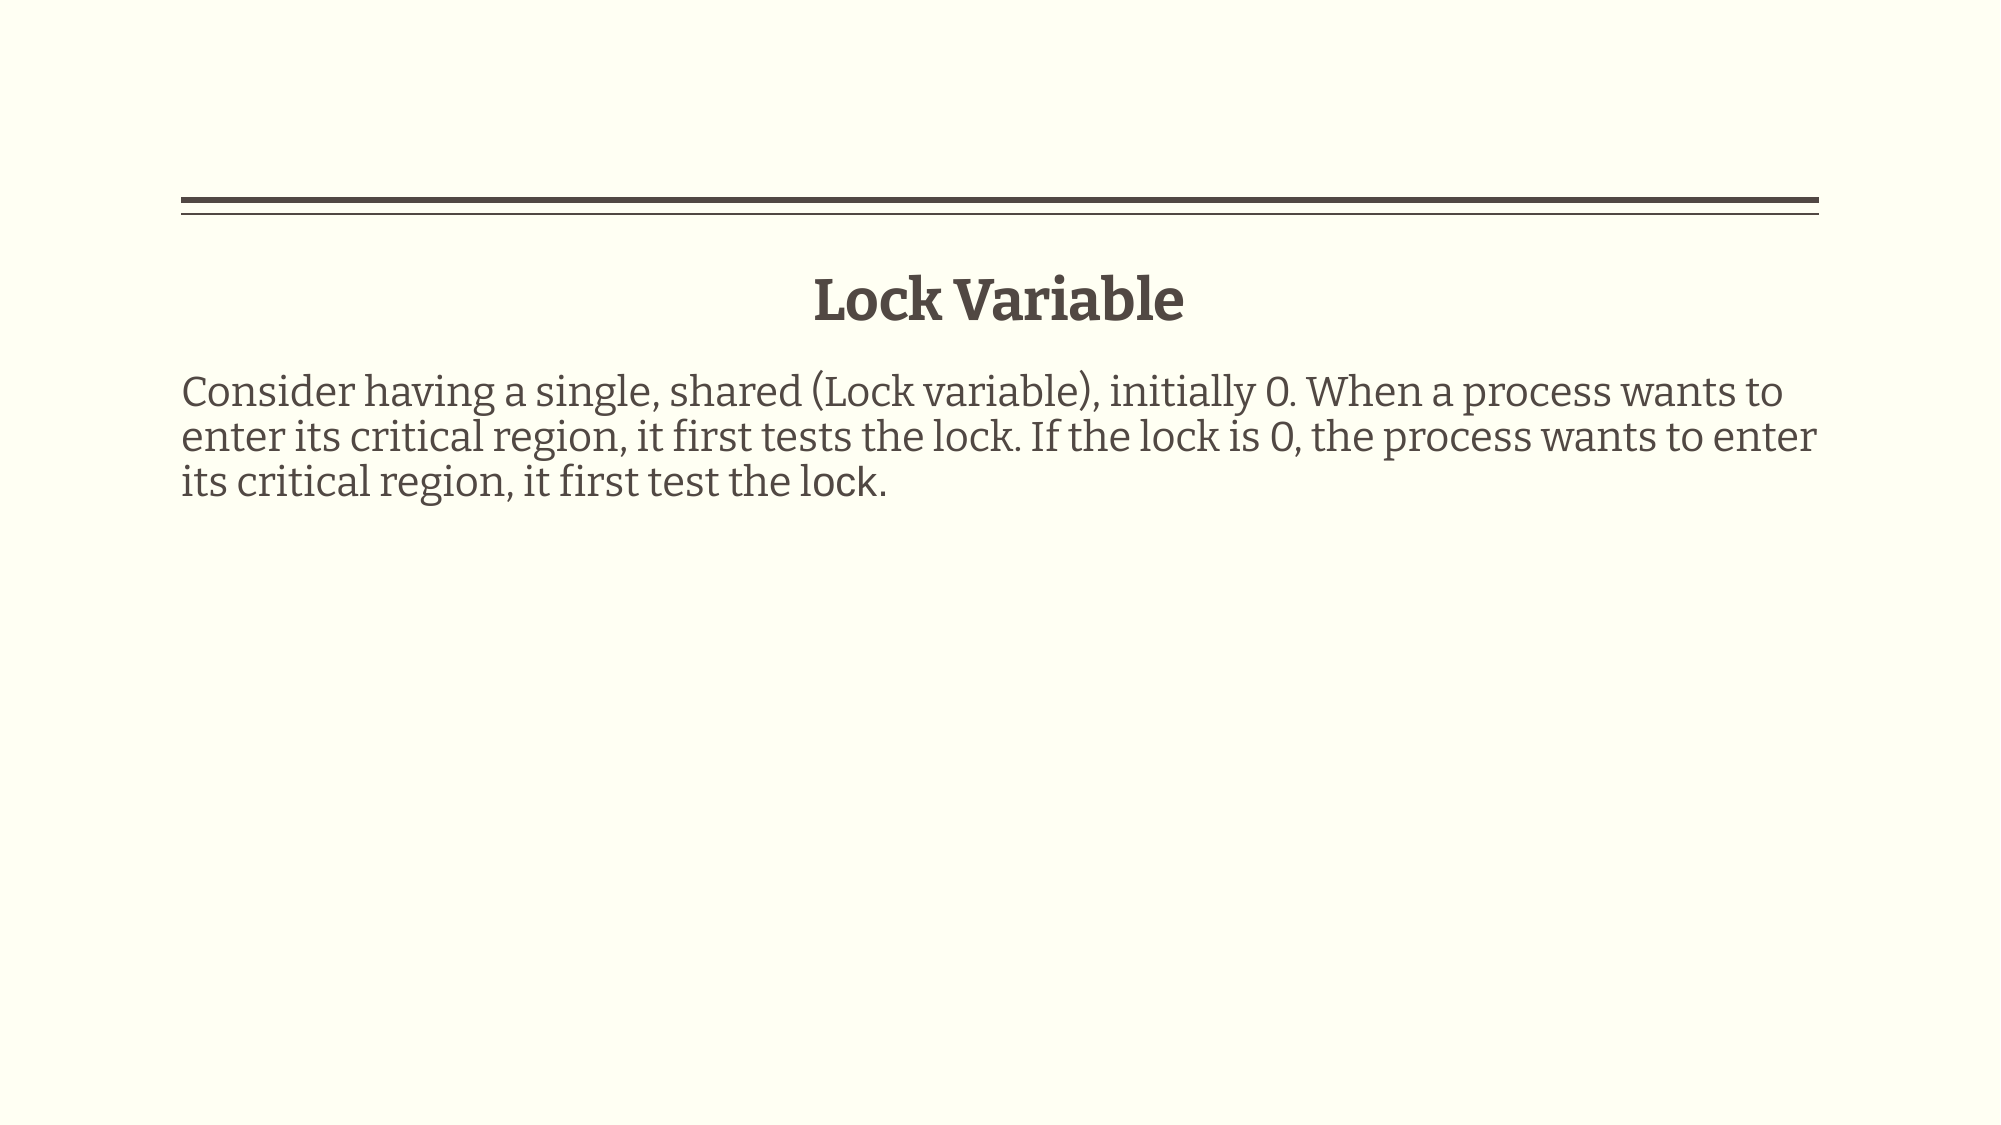

#
Lock Variable
Consider having a single, shared (Lock variable), initially 0. When a process wants to enter its critical region, it first tests the lock. If the lock is 0, the process wants to enter its critical region, it first test the lock.